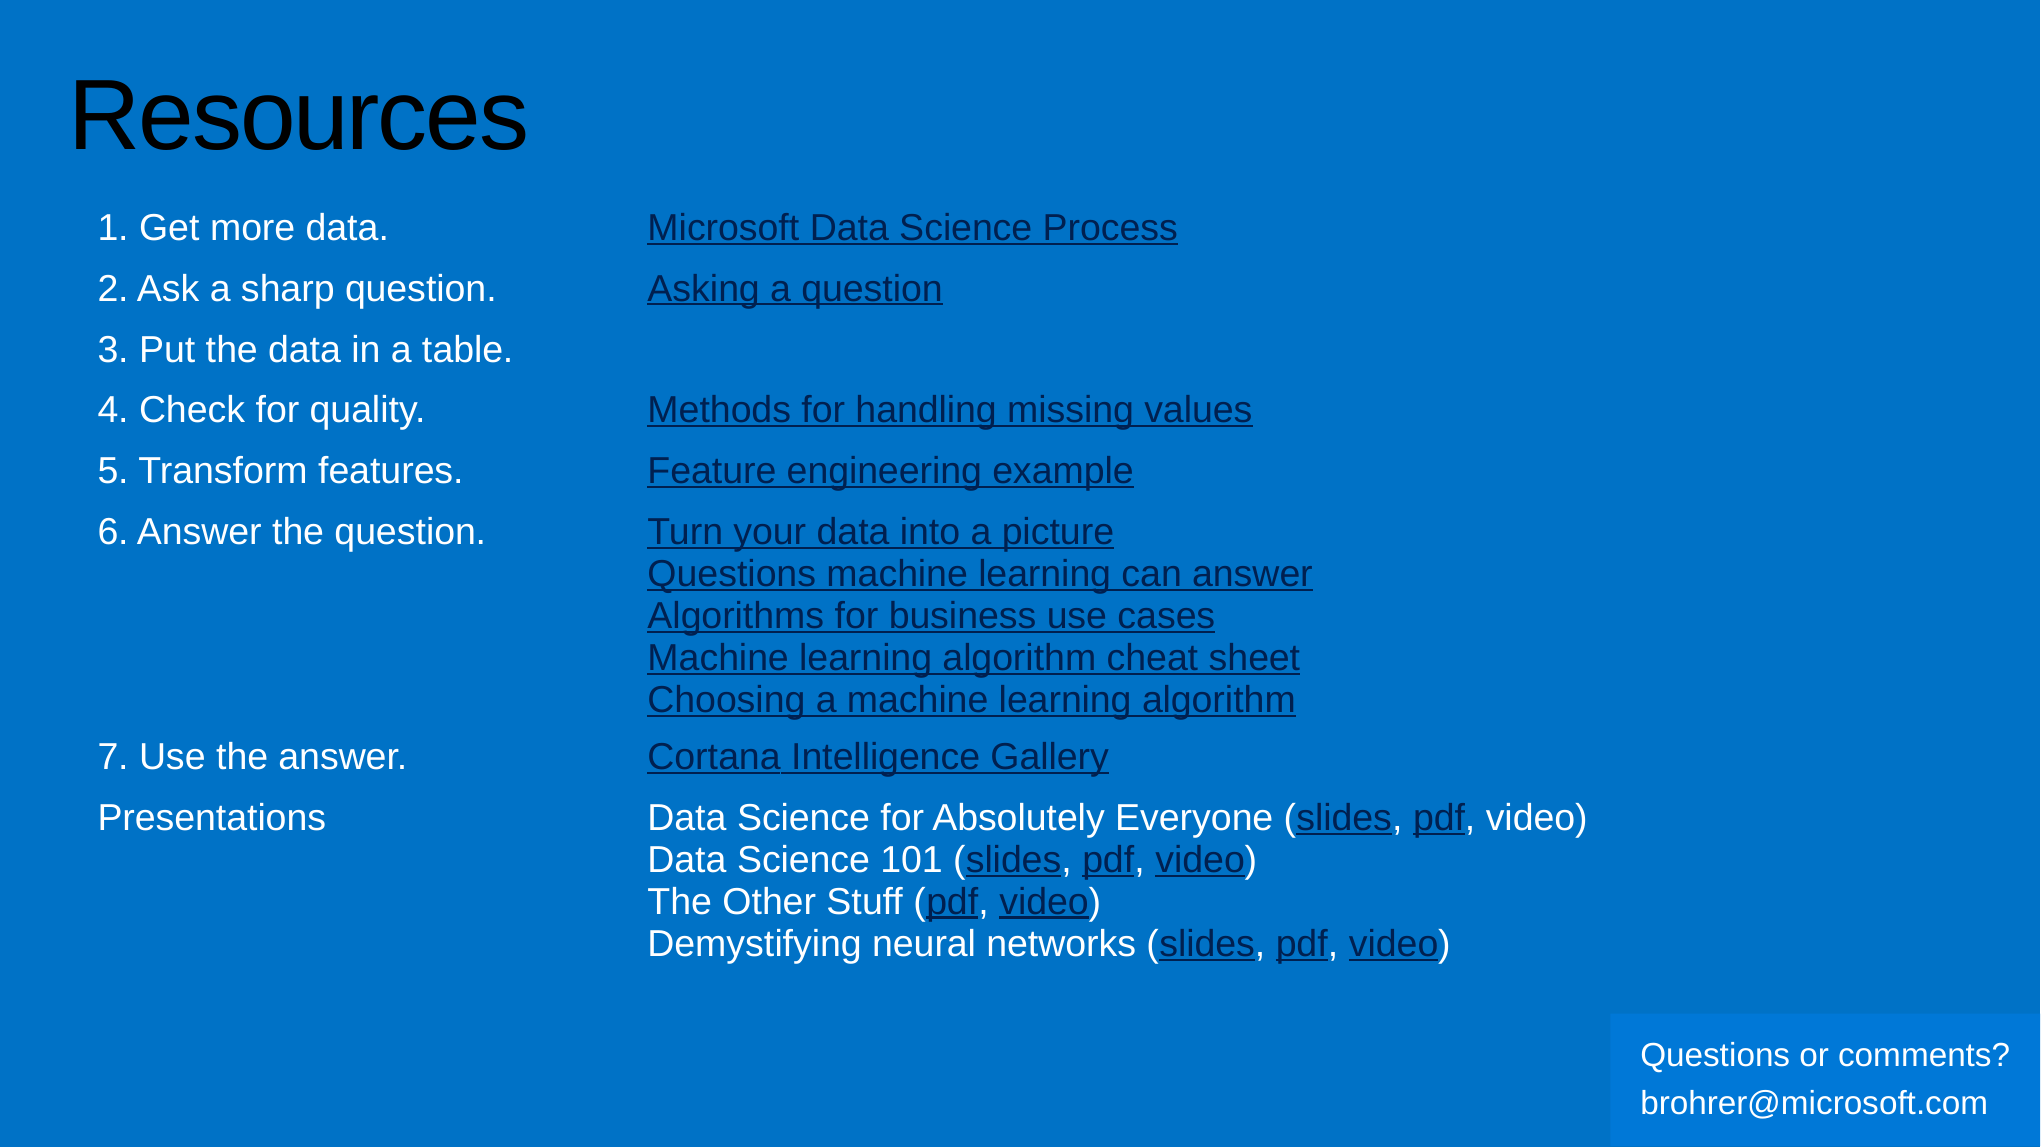

# Resources
| 1. Get more data. | Microsoft Data Science Process |
| --- | --- |
| 2. Ask a sharp question. | Asking a question |
| 3. Put the data in a table. |  |
| 4. Check for quality. | Methods for handling missing values |
| 5. Transform features. | Feature engineering example |
| 6. Answer the question. | Turn your data into a picture Questions machine learning can answer Algorithms for business use cases Machine learning algorithm cheat sheet Choosing a machine learning algorithm |
| 7. Use the answer. | Cortana Intelligence Gallery |
| Presentations | Data Science for Absolutely Everyone (slides, pdf, video) Data Science 101 (slides, pdf, video) The Other Stuff (pdf, video) Demystifying neural networks (slides, pdf, video) |
|  |  |
Questions or comments?
brohrer@microsoft.com